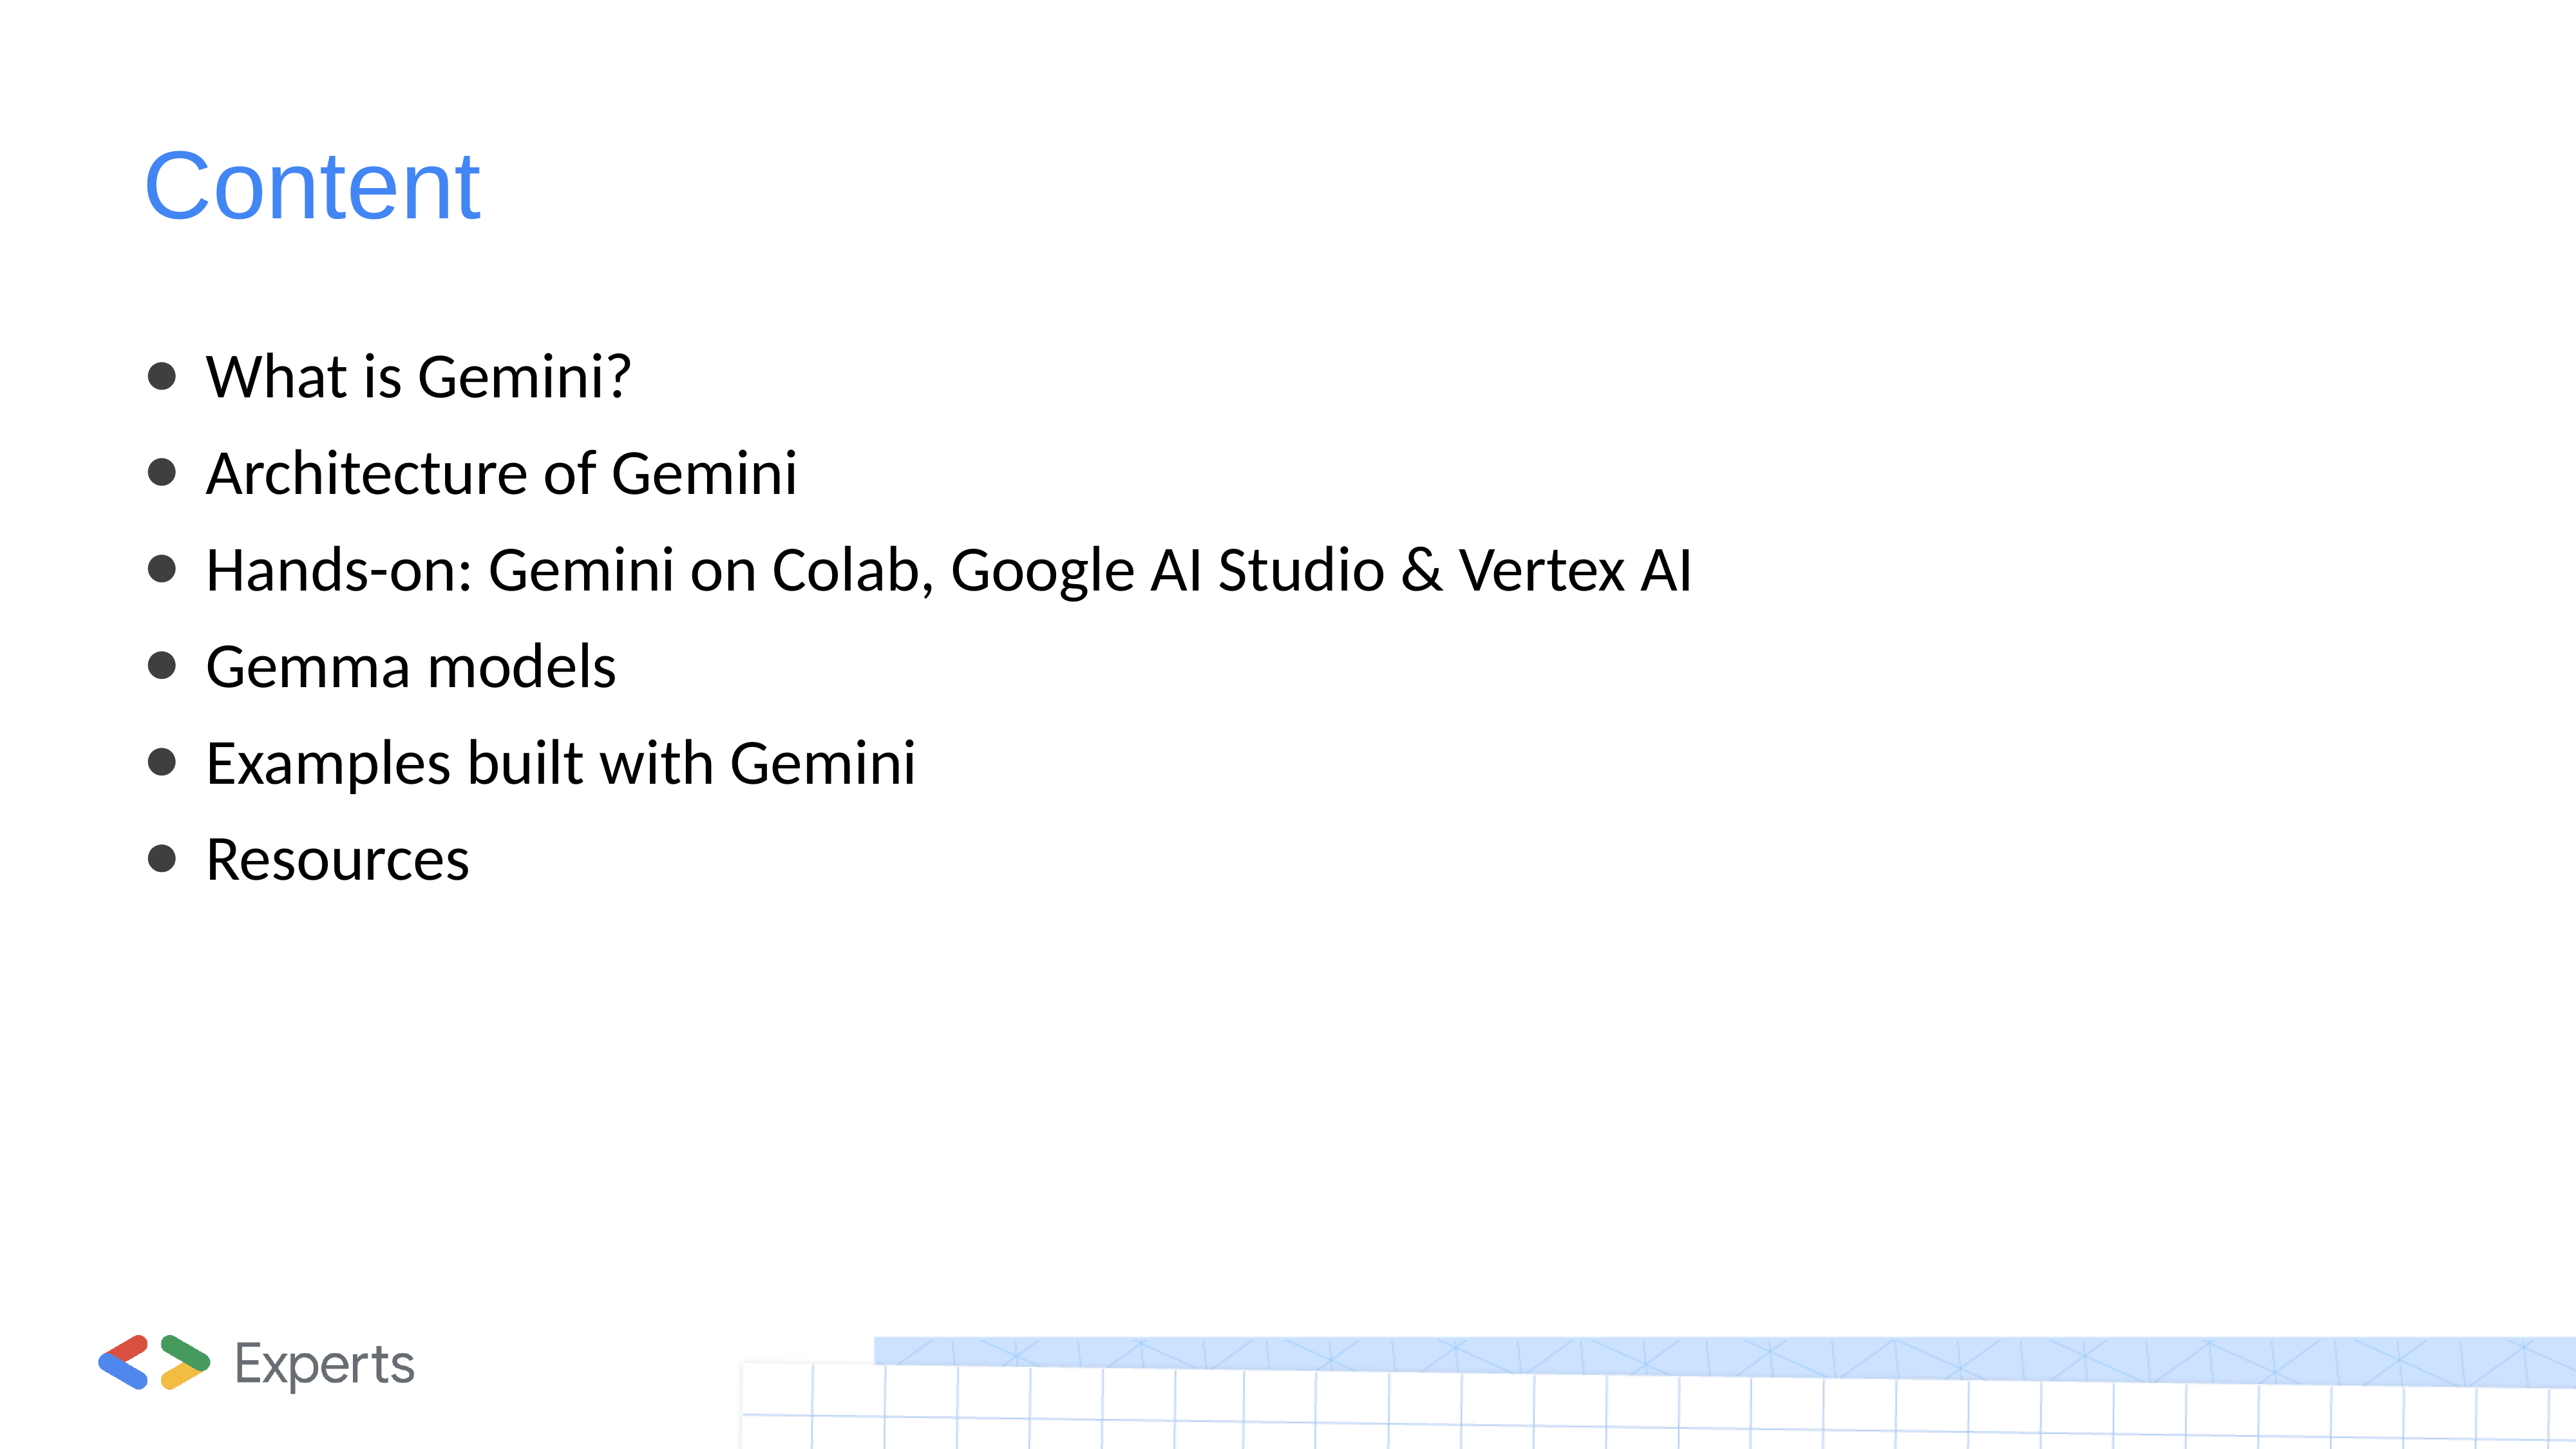

# Content
 What is Gemini?
 Architecture of Gemini
 Hands-on: Gemini on Colab, Google AI Studio & Vertex AI
 Gemma models
 Examples built with Gemini
 Resources